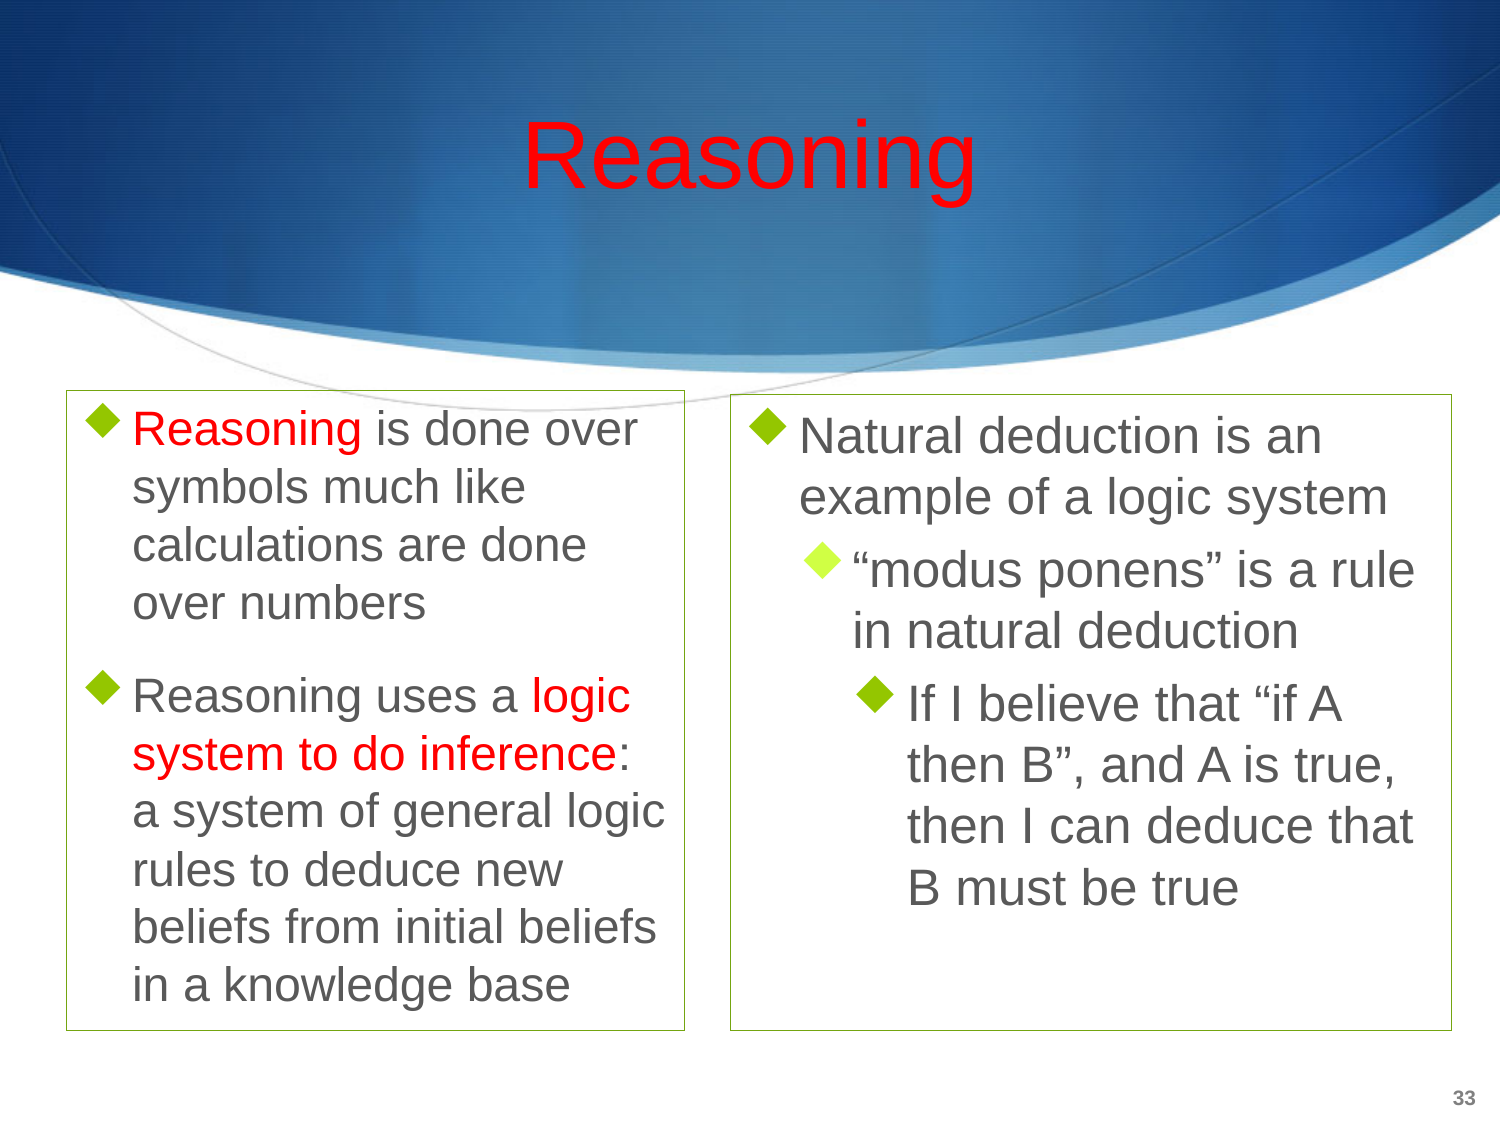

# Reasoning
Reasoning is done over symbols much like calculations are done over numbers
Reasoning uses a logic system to do inference: a system of general logic rules to deduce new beliefs from initial beliefs in a knowledge base
Natural deduction is an example of a logic system
“modus ponens” is a rule in natural deduction
If I believe that “if A then B”, and A is true, then I can deduce that B must be true

33